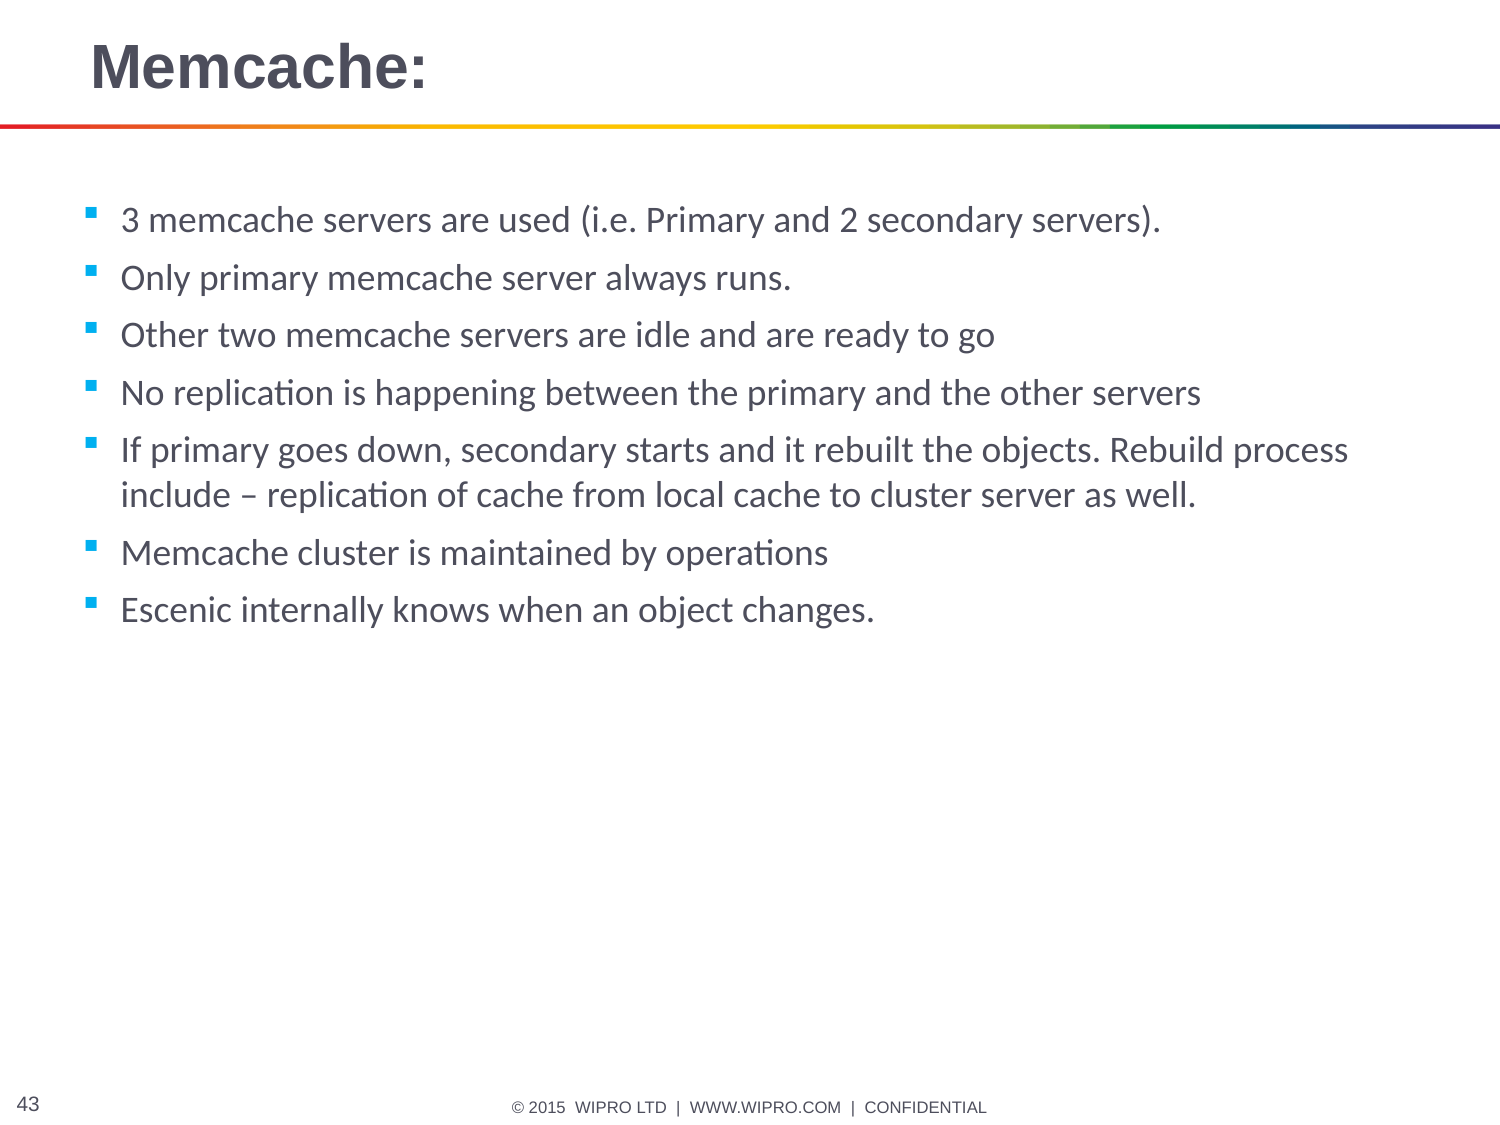

# Memcache:
3 memcache servers are used (i.e. Primary and 2 secondary servers).
Only primary memcache server always runs.
Other two memcache servers are idle and are ready to go
No replication is happening between the primary and the other servers
If primary goes down, secondary starts and it rebuilt the objects. Rebuild process include – replication of cache from local cache to cluster server as well.
Memcache cluster is maintained by operations
Escenic internally knows when an object changes.